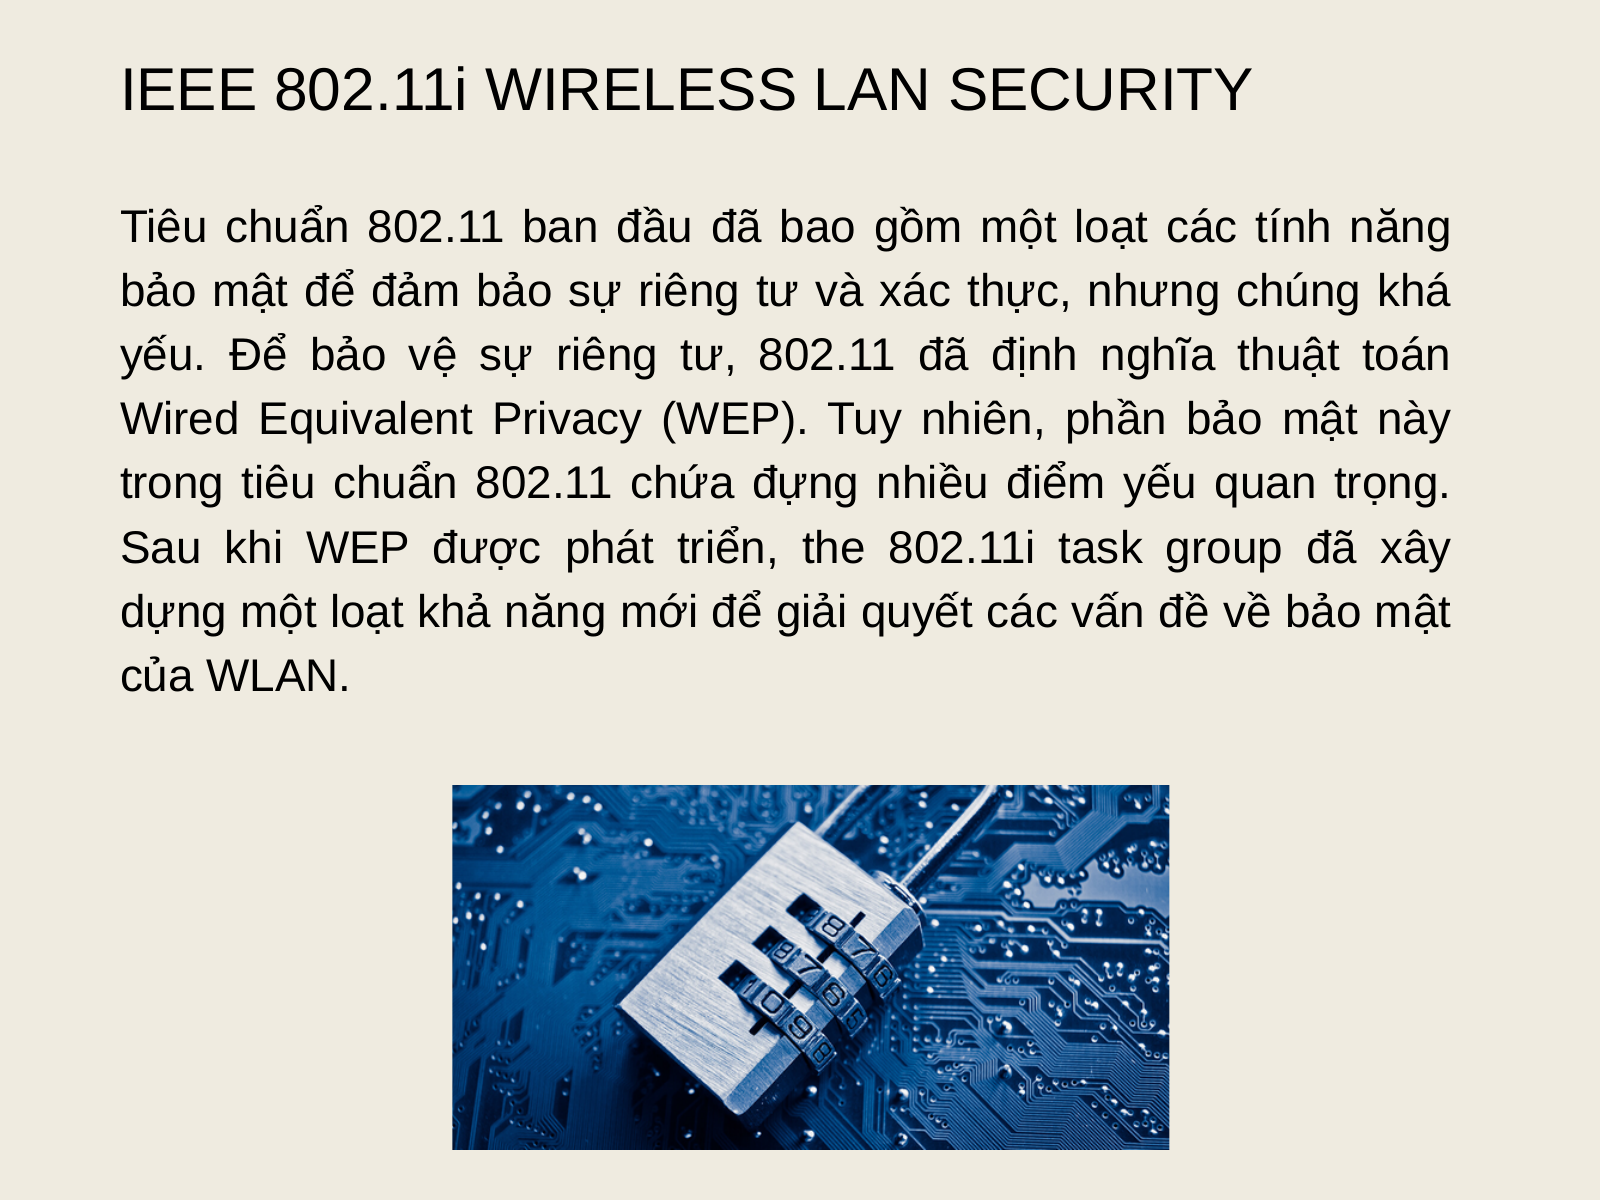

IEEE 802.11i WIRELESS LAN SECURITY
Tiêu chuẩn 802.11 ban đầu đã bao gồm một loạt các tính năng bảo mật để đảm bảo sự riêng tư và xác thực, nhưng chúng khá yếu. Để bảo vệ sự riêng tư, 802.11 đã định nghĩa thuật toán Wired Equivalent Privacy (WEP). Tuy nhiên, phần bảo mật này trong tiêu chuẩn 802.11 chứa đựng nhiều điểm yếu quan trọng. Sau khi WEP được phát triển, the 802.11i task group đã xây dựng một loạt khả năng mới để giải quyết các vấn đề về bảo mật của WLAN.